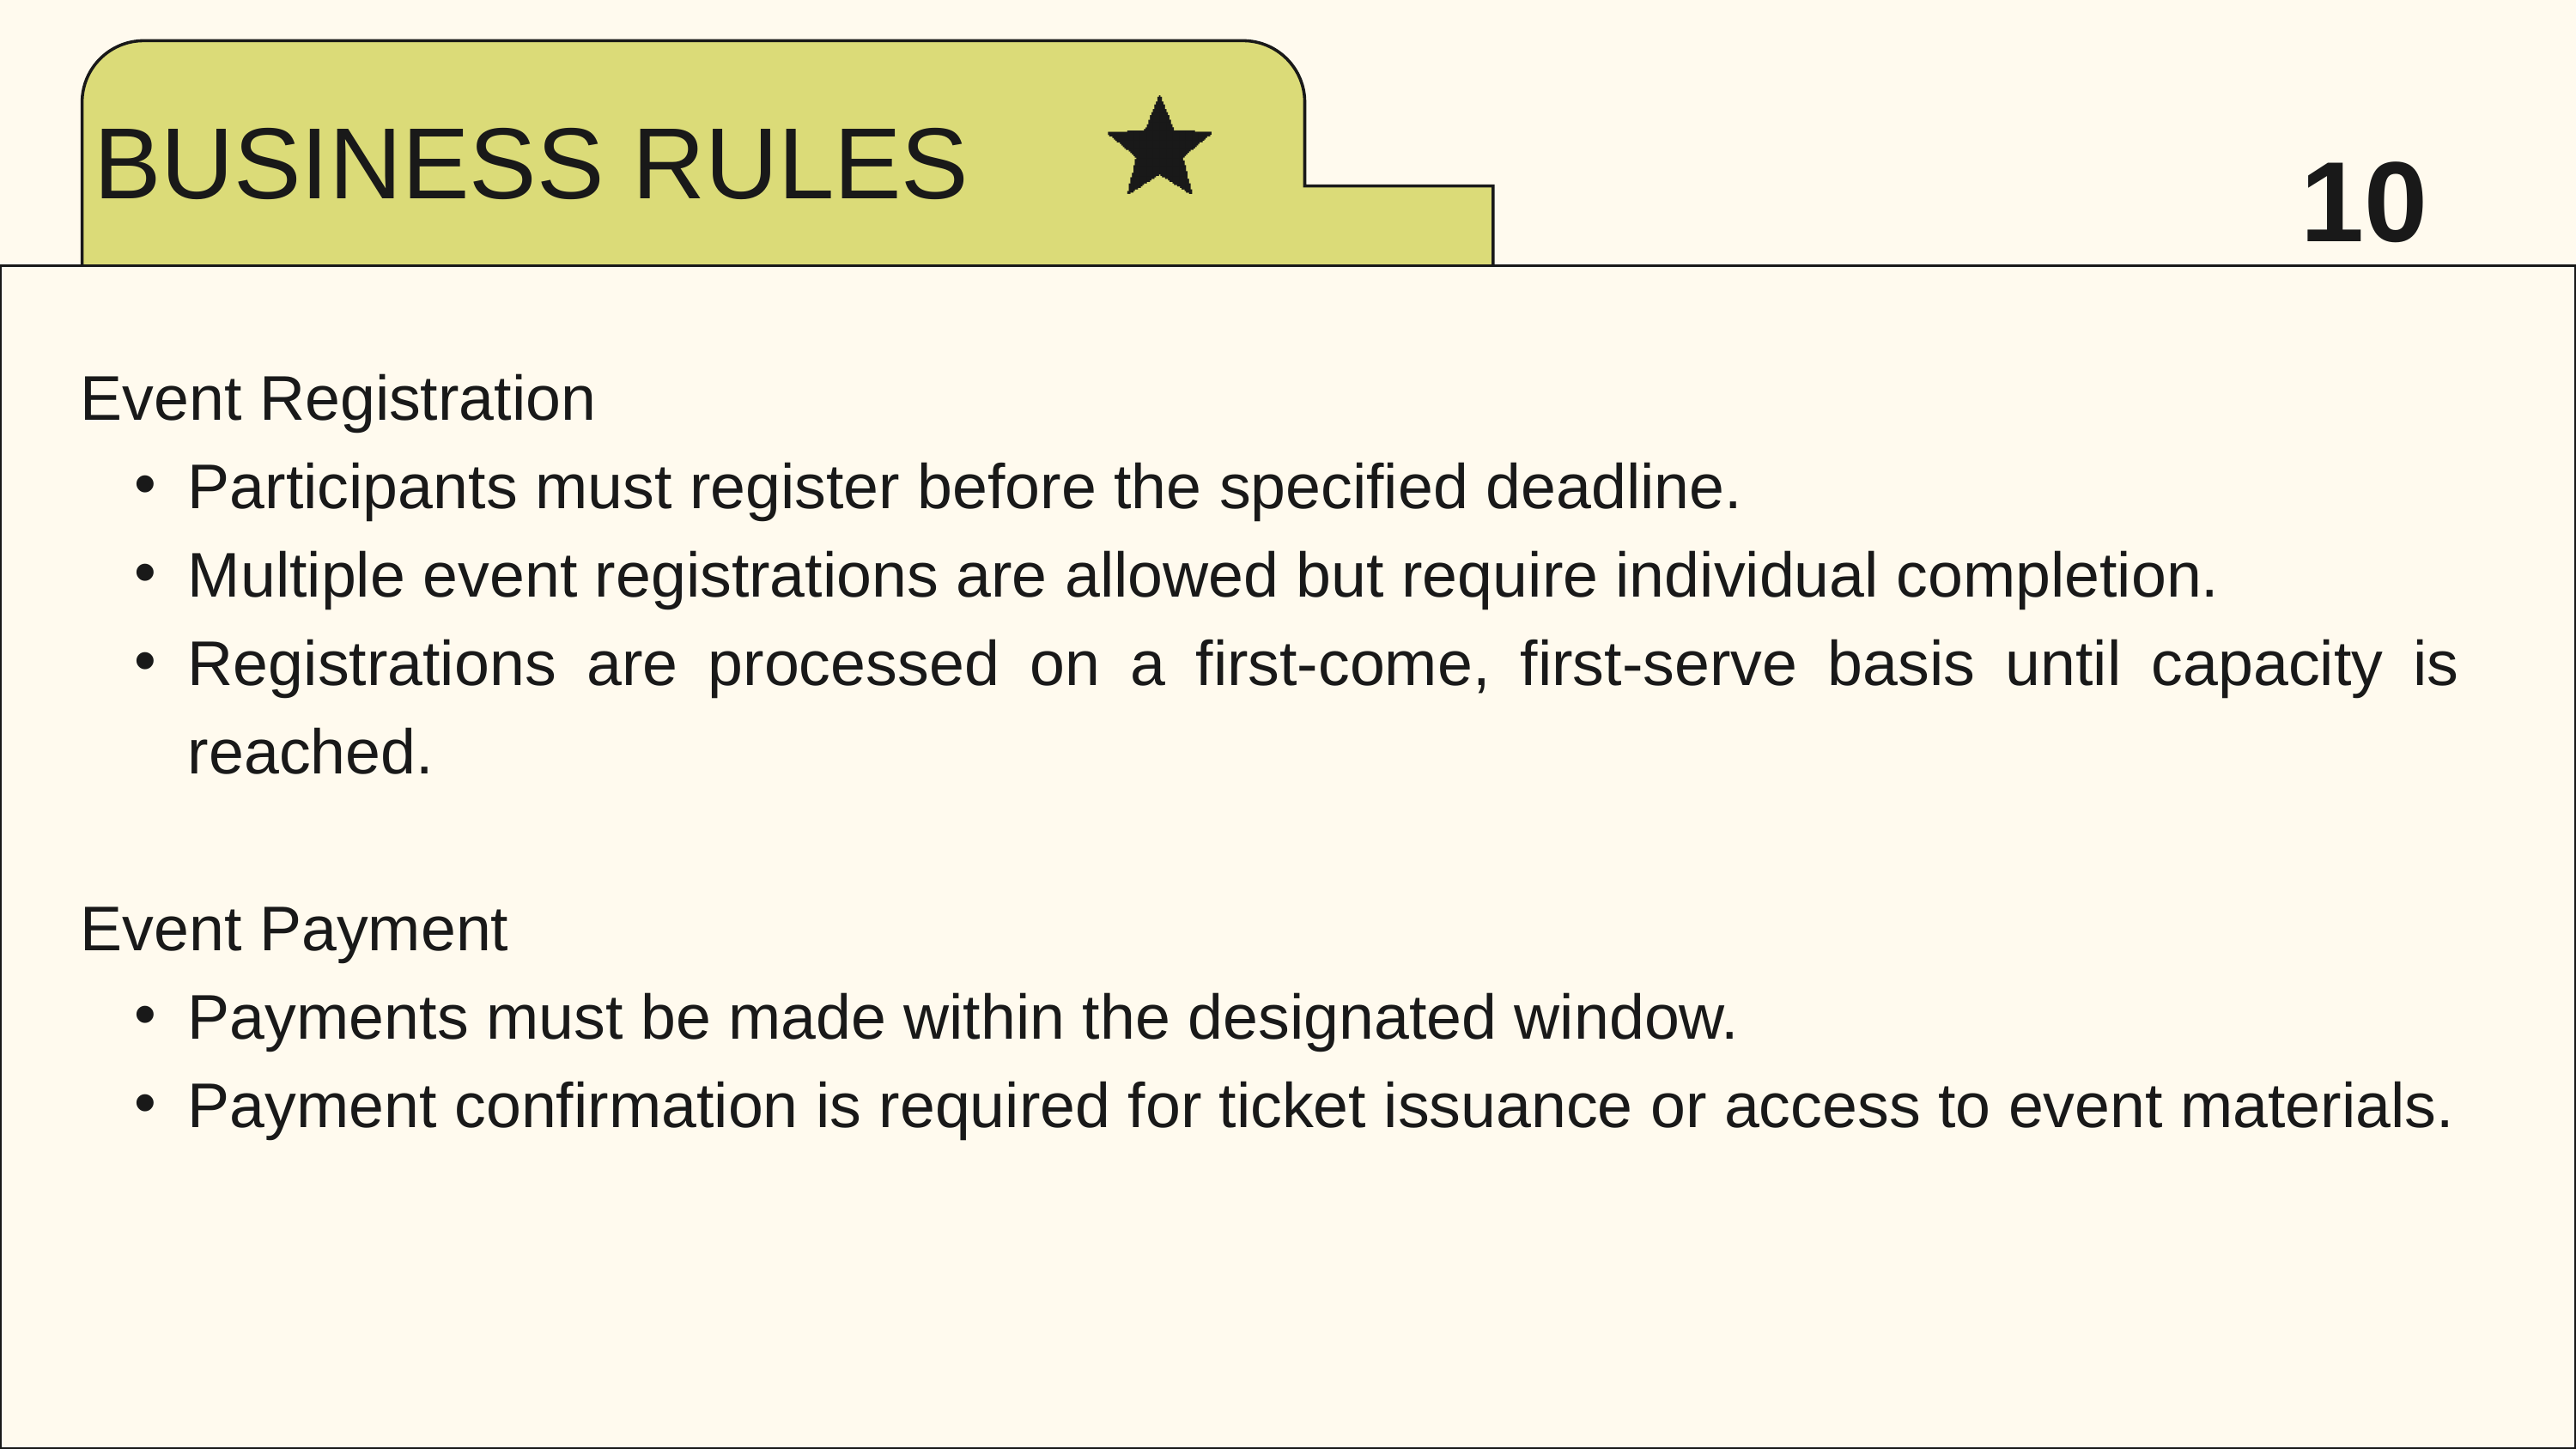

10
BUSINESS RULES

Event Registration
Participants must register before the specified deadline.
Multiple event registrations are allowed but require individual completion.
Registrations are processed on a first-come, first-serve basis until capacity is reached.

Event Payment
Payments must be made within the designated window.
Payment confirmation is required for ticket issuance or access to event materials.